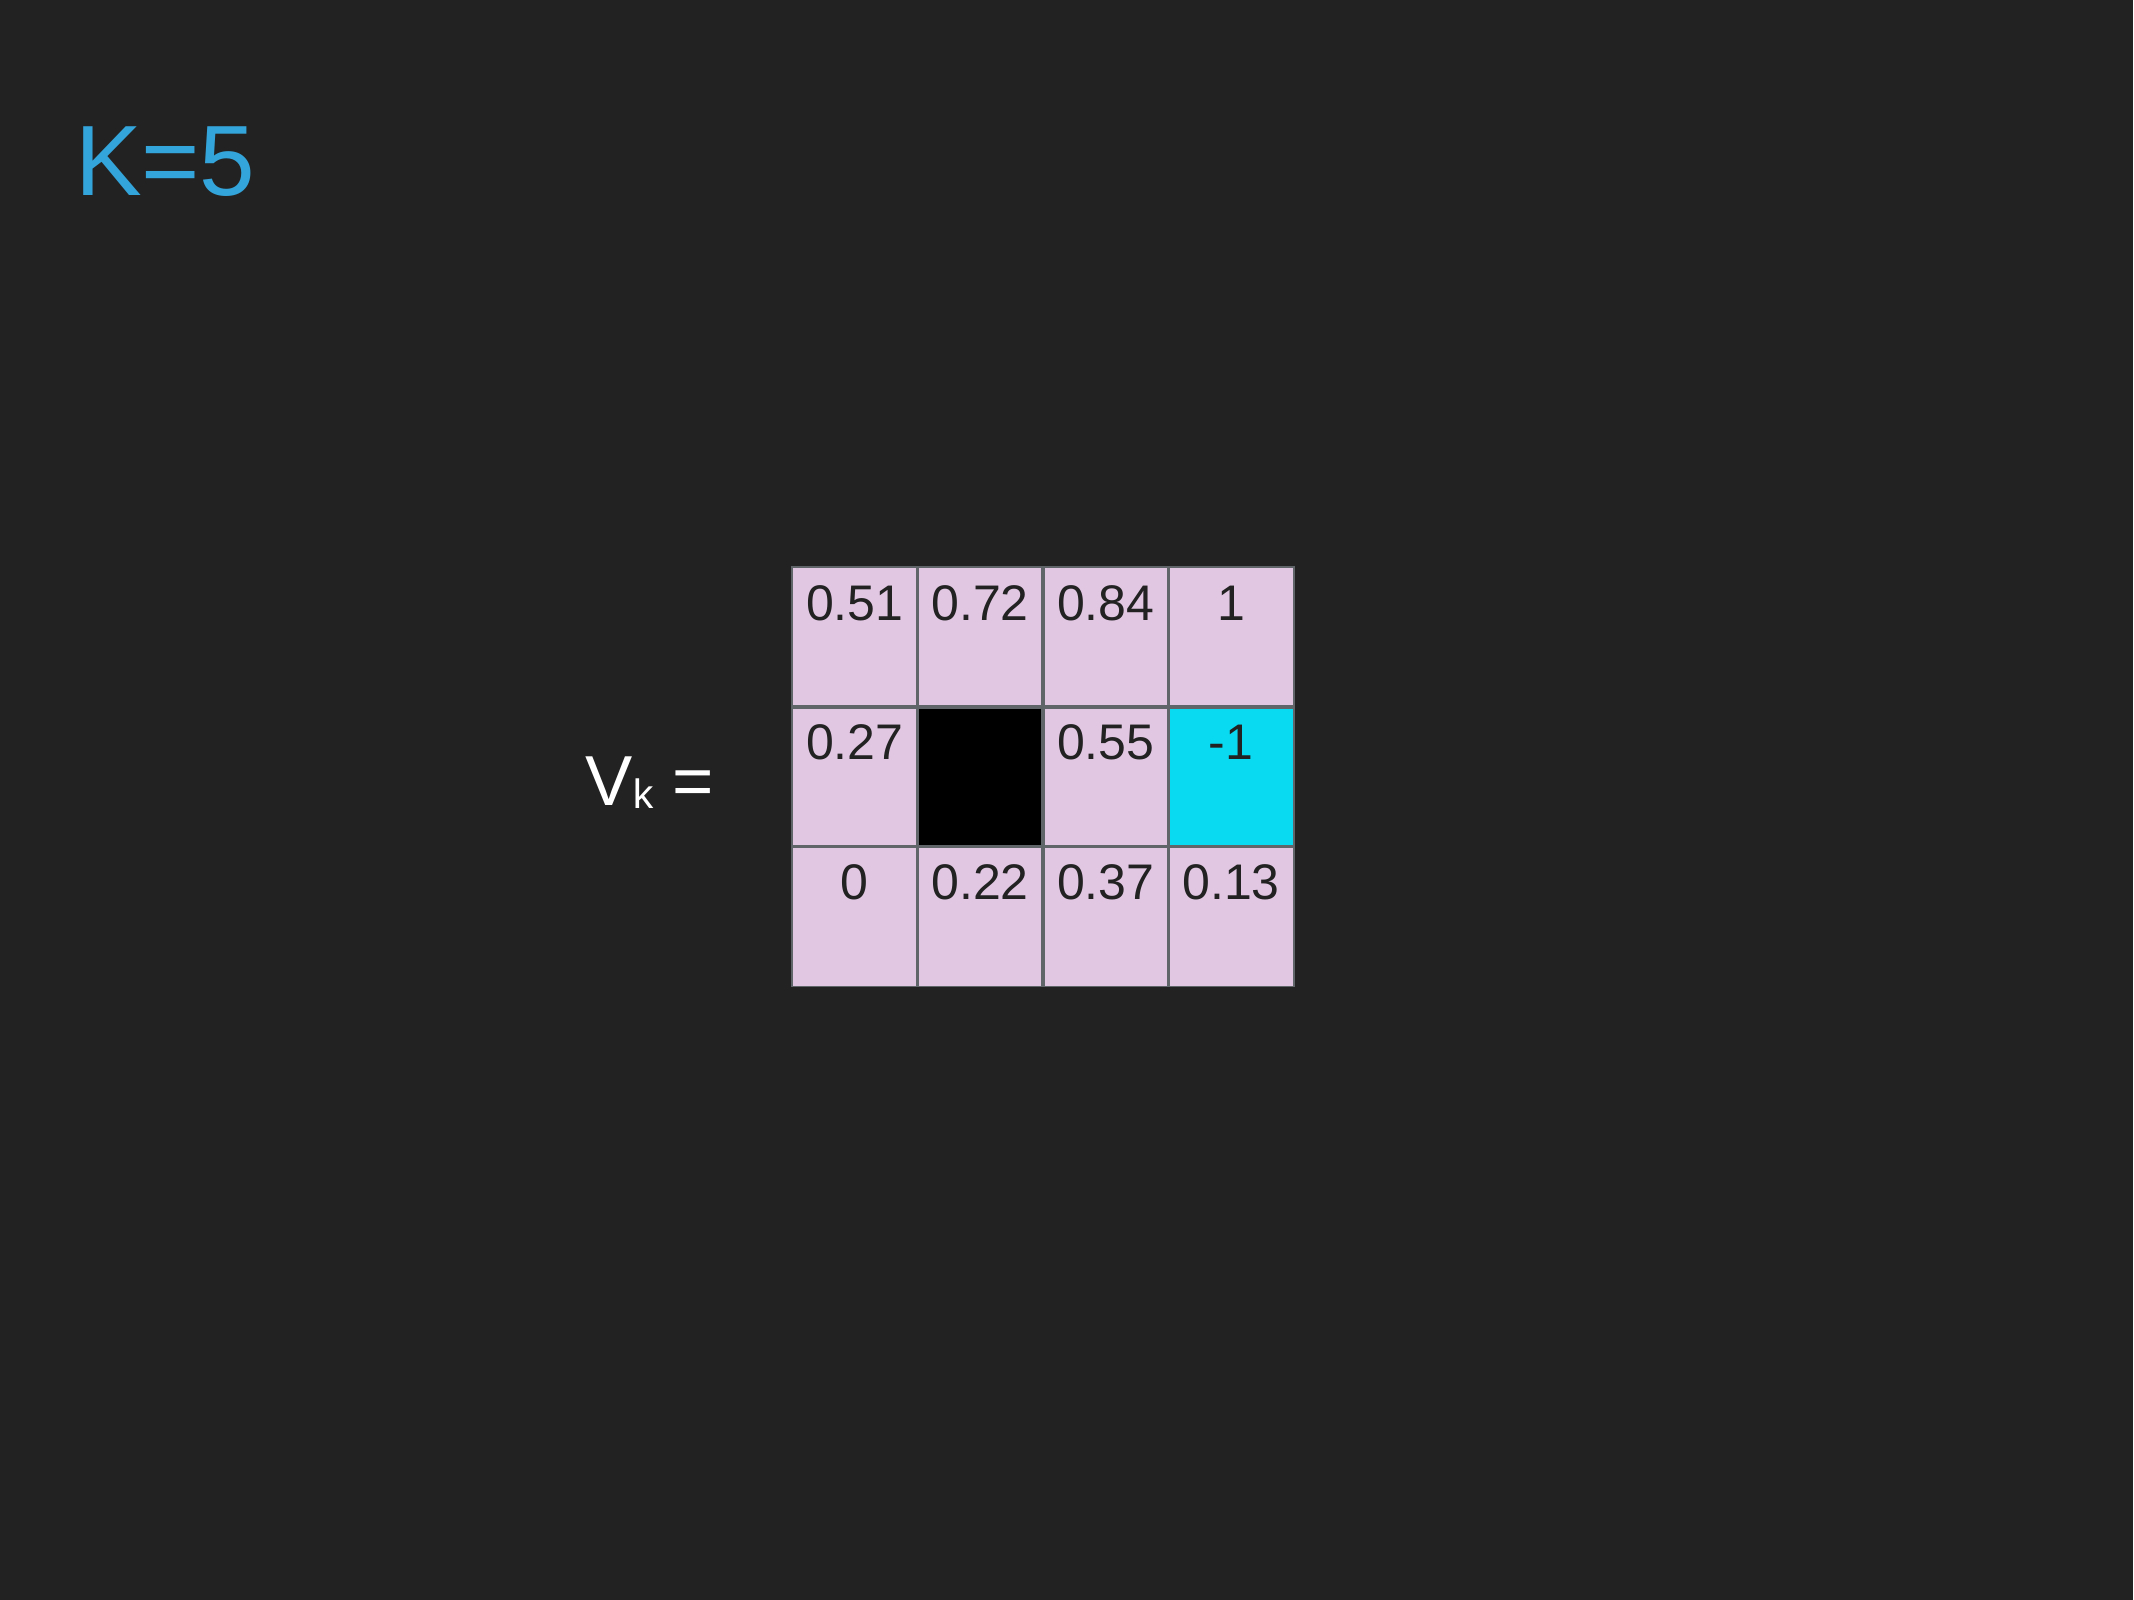

K=5
| 0.51 | 0.72 | 0.84 | 1 |
| --- | --- | --- | --- |
| 0.27 |  | 0.55 | -1 |
| 0 | 0.22 | 0.37 | 0.13 |
Vk =